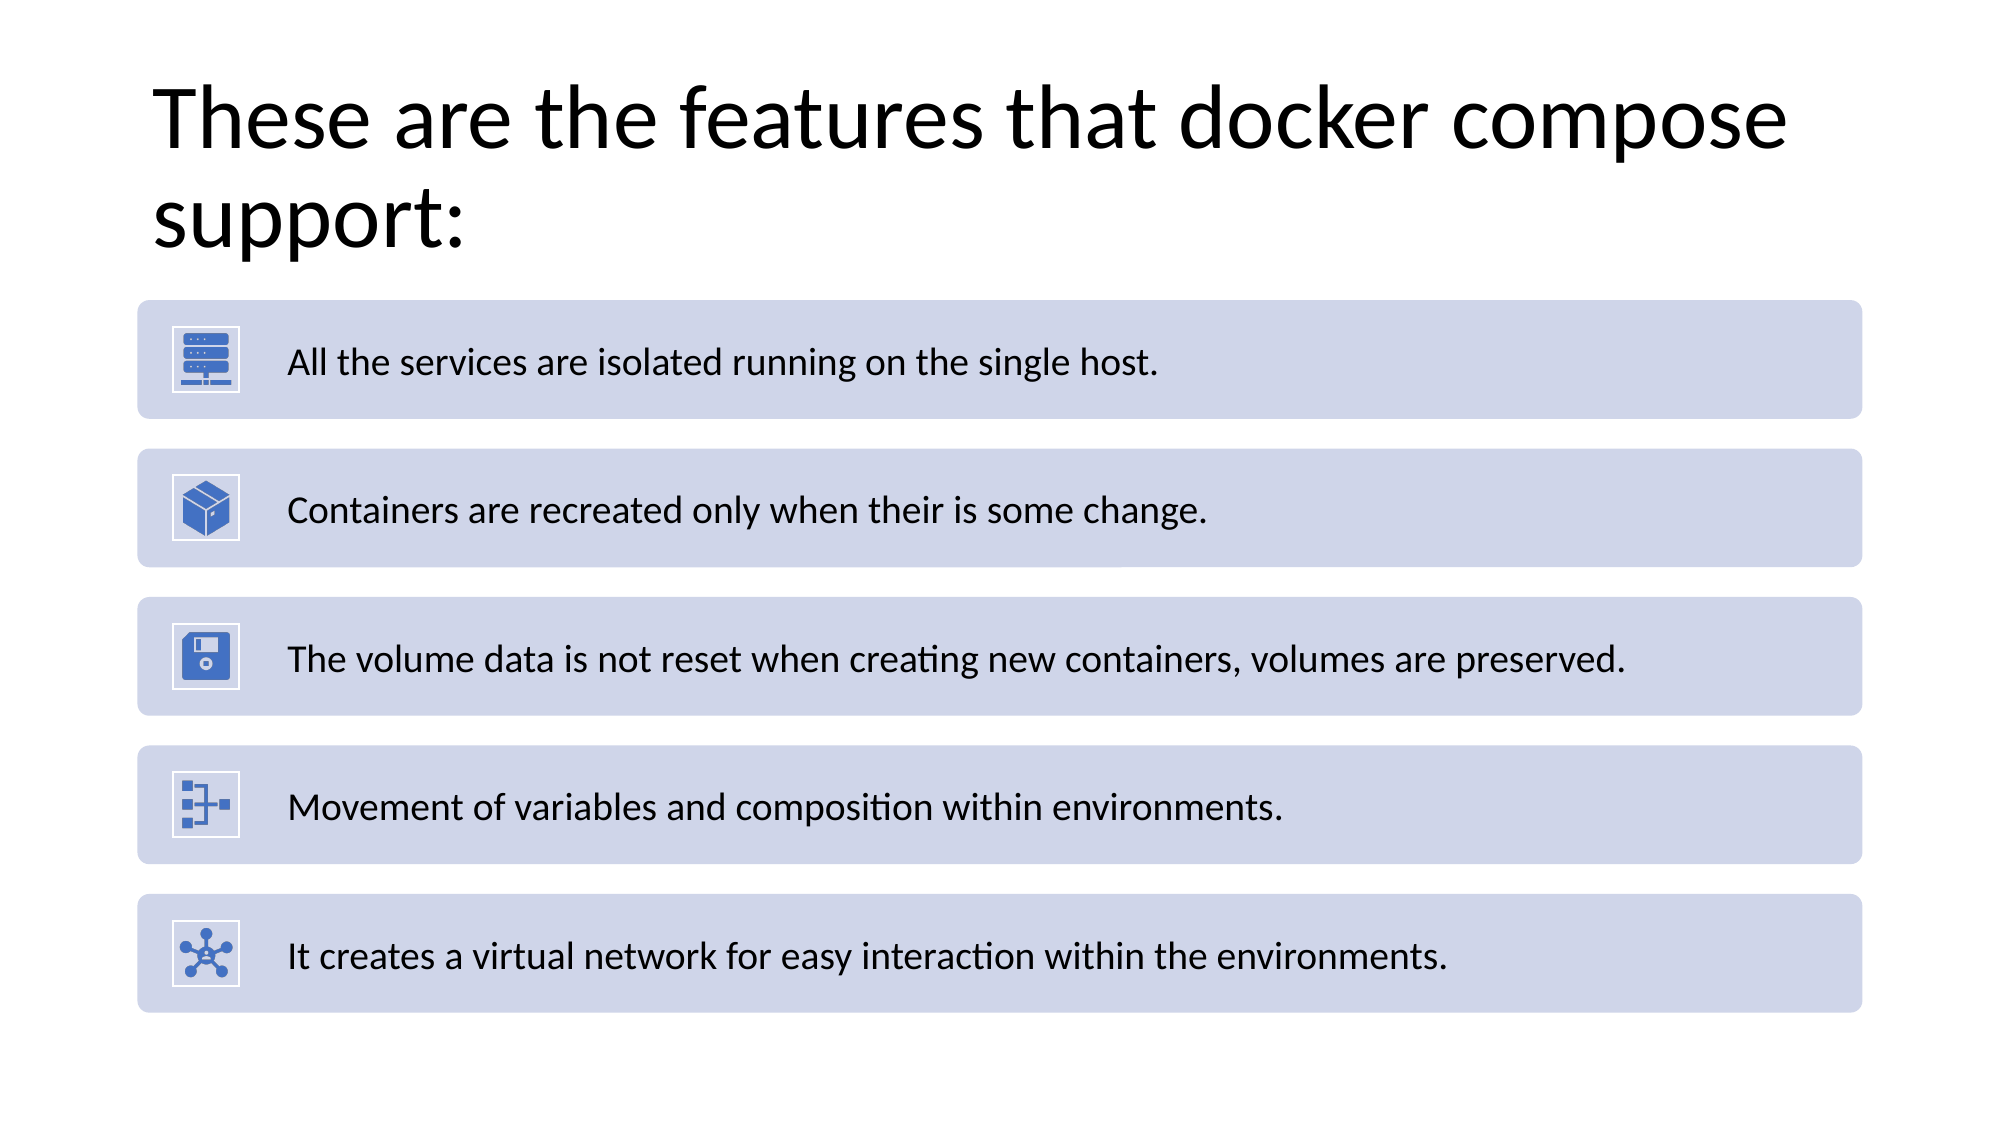

# These are the features that docker compose support:
All the services are isolated running on the single host.
Containers are recreated only when their is some change.
The volume data is not reset when creating new containers, volumes are preserved.
Movement of variables and composition within environments.
It creates a virtual network for easy interaction within the environments.